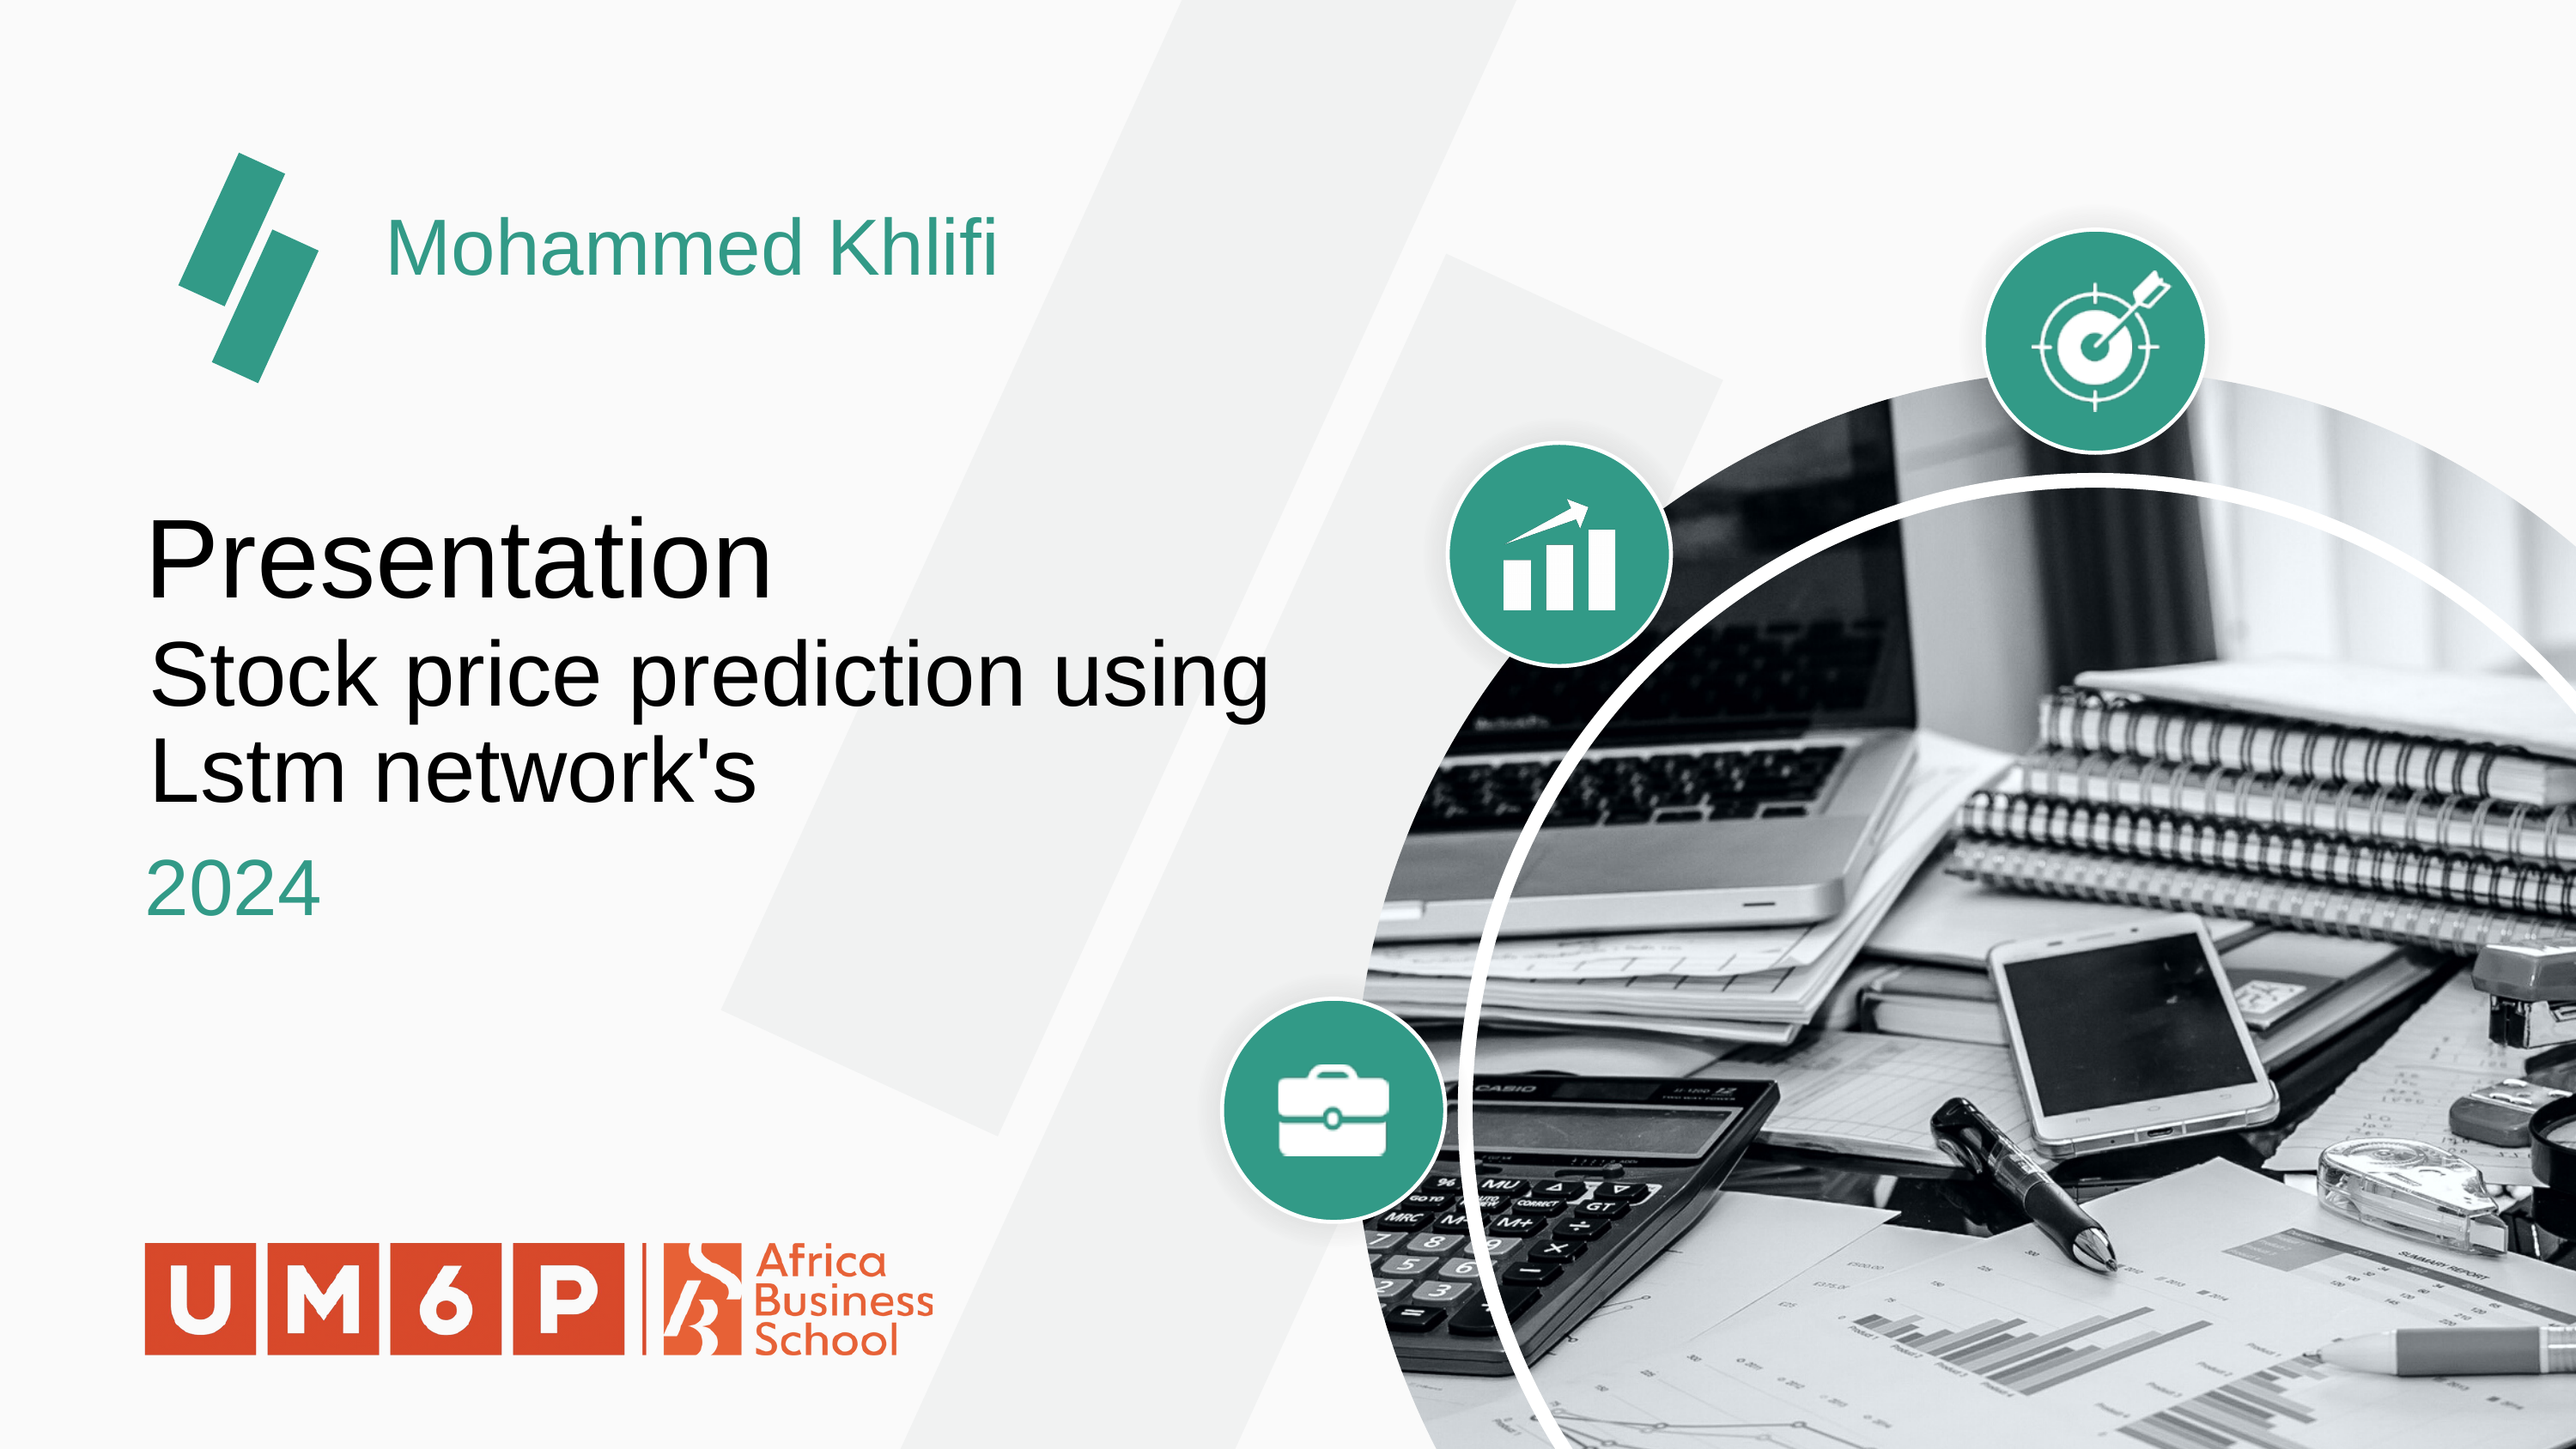

Mohammed Khlifi

Presentation

Stock price prediction using Lstm network's
2024